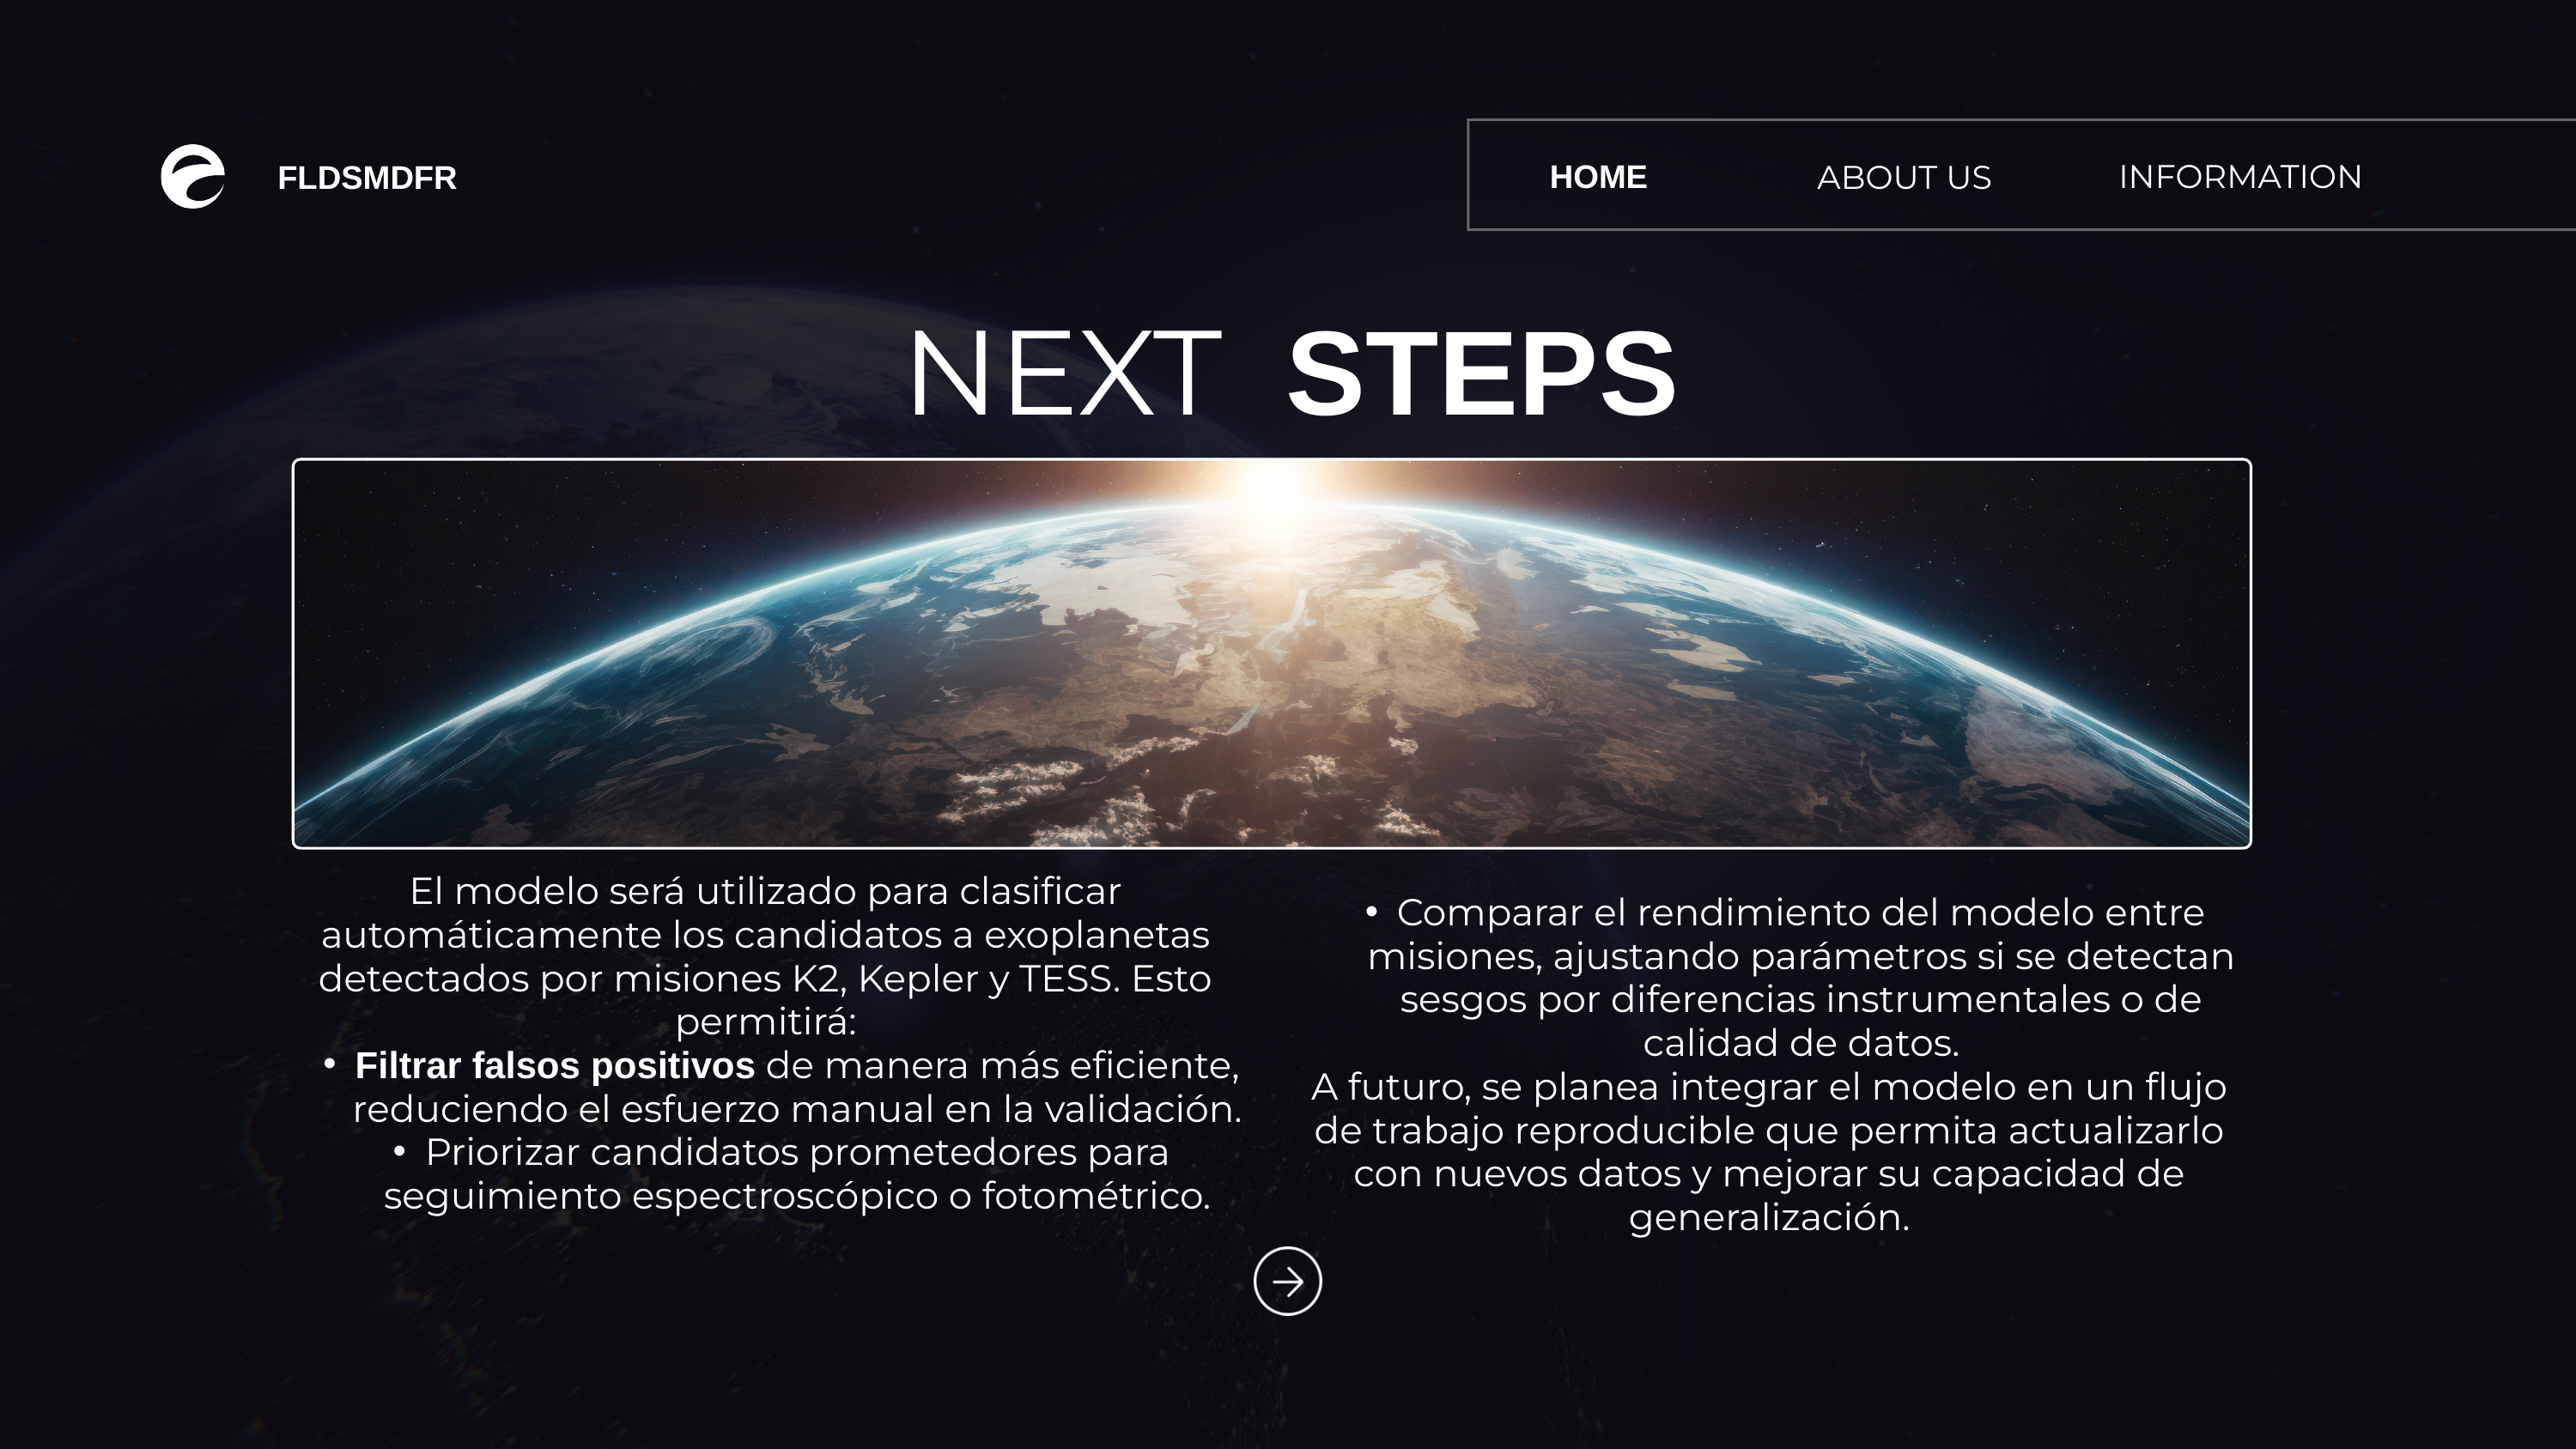

HOME
INFORMATION
ABOUT US
FLDSMDFR
NEXT
STEPS

El modelo será utilizado para clasificar automáticamente los candidatos a exoplanetas detectados por misiones K2, Kepler y TESS. Esto permitirá:
Filtrar falsos positivos de manera más eficiente, reduciendo el esfuerzo manual en la validación.
Priorizar candidatos prometedores para seguimiento espectroscópico o fotométrico.
Comparar el rendimiento del modelo entre misiones, ajustando parámetros si se detectan sesgos por diferencias instrumentales o de calidad de datos.
A futuro, se planea integrar el modelo en un flujo de trabajo reproducible que permita actualizarlo con nuevos datos y mejorar su capacidad de generalización.